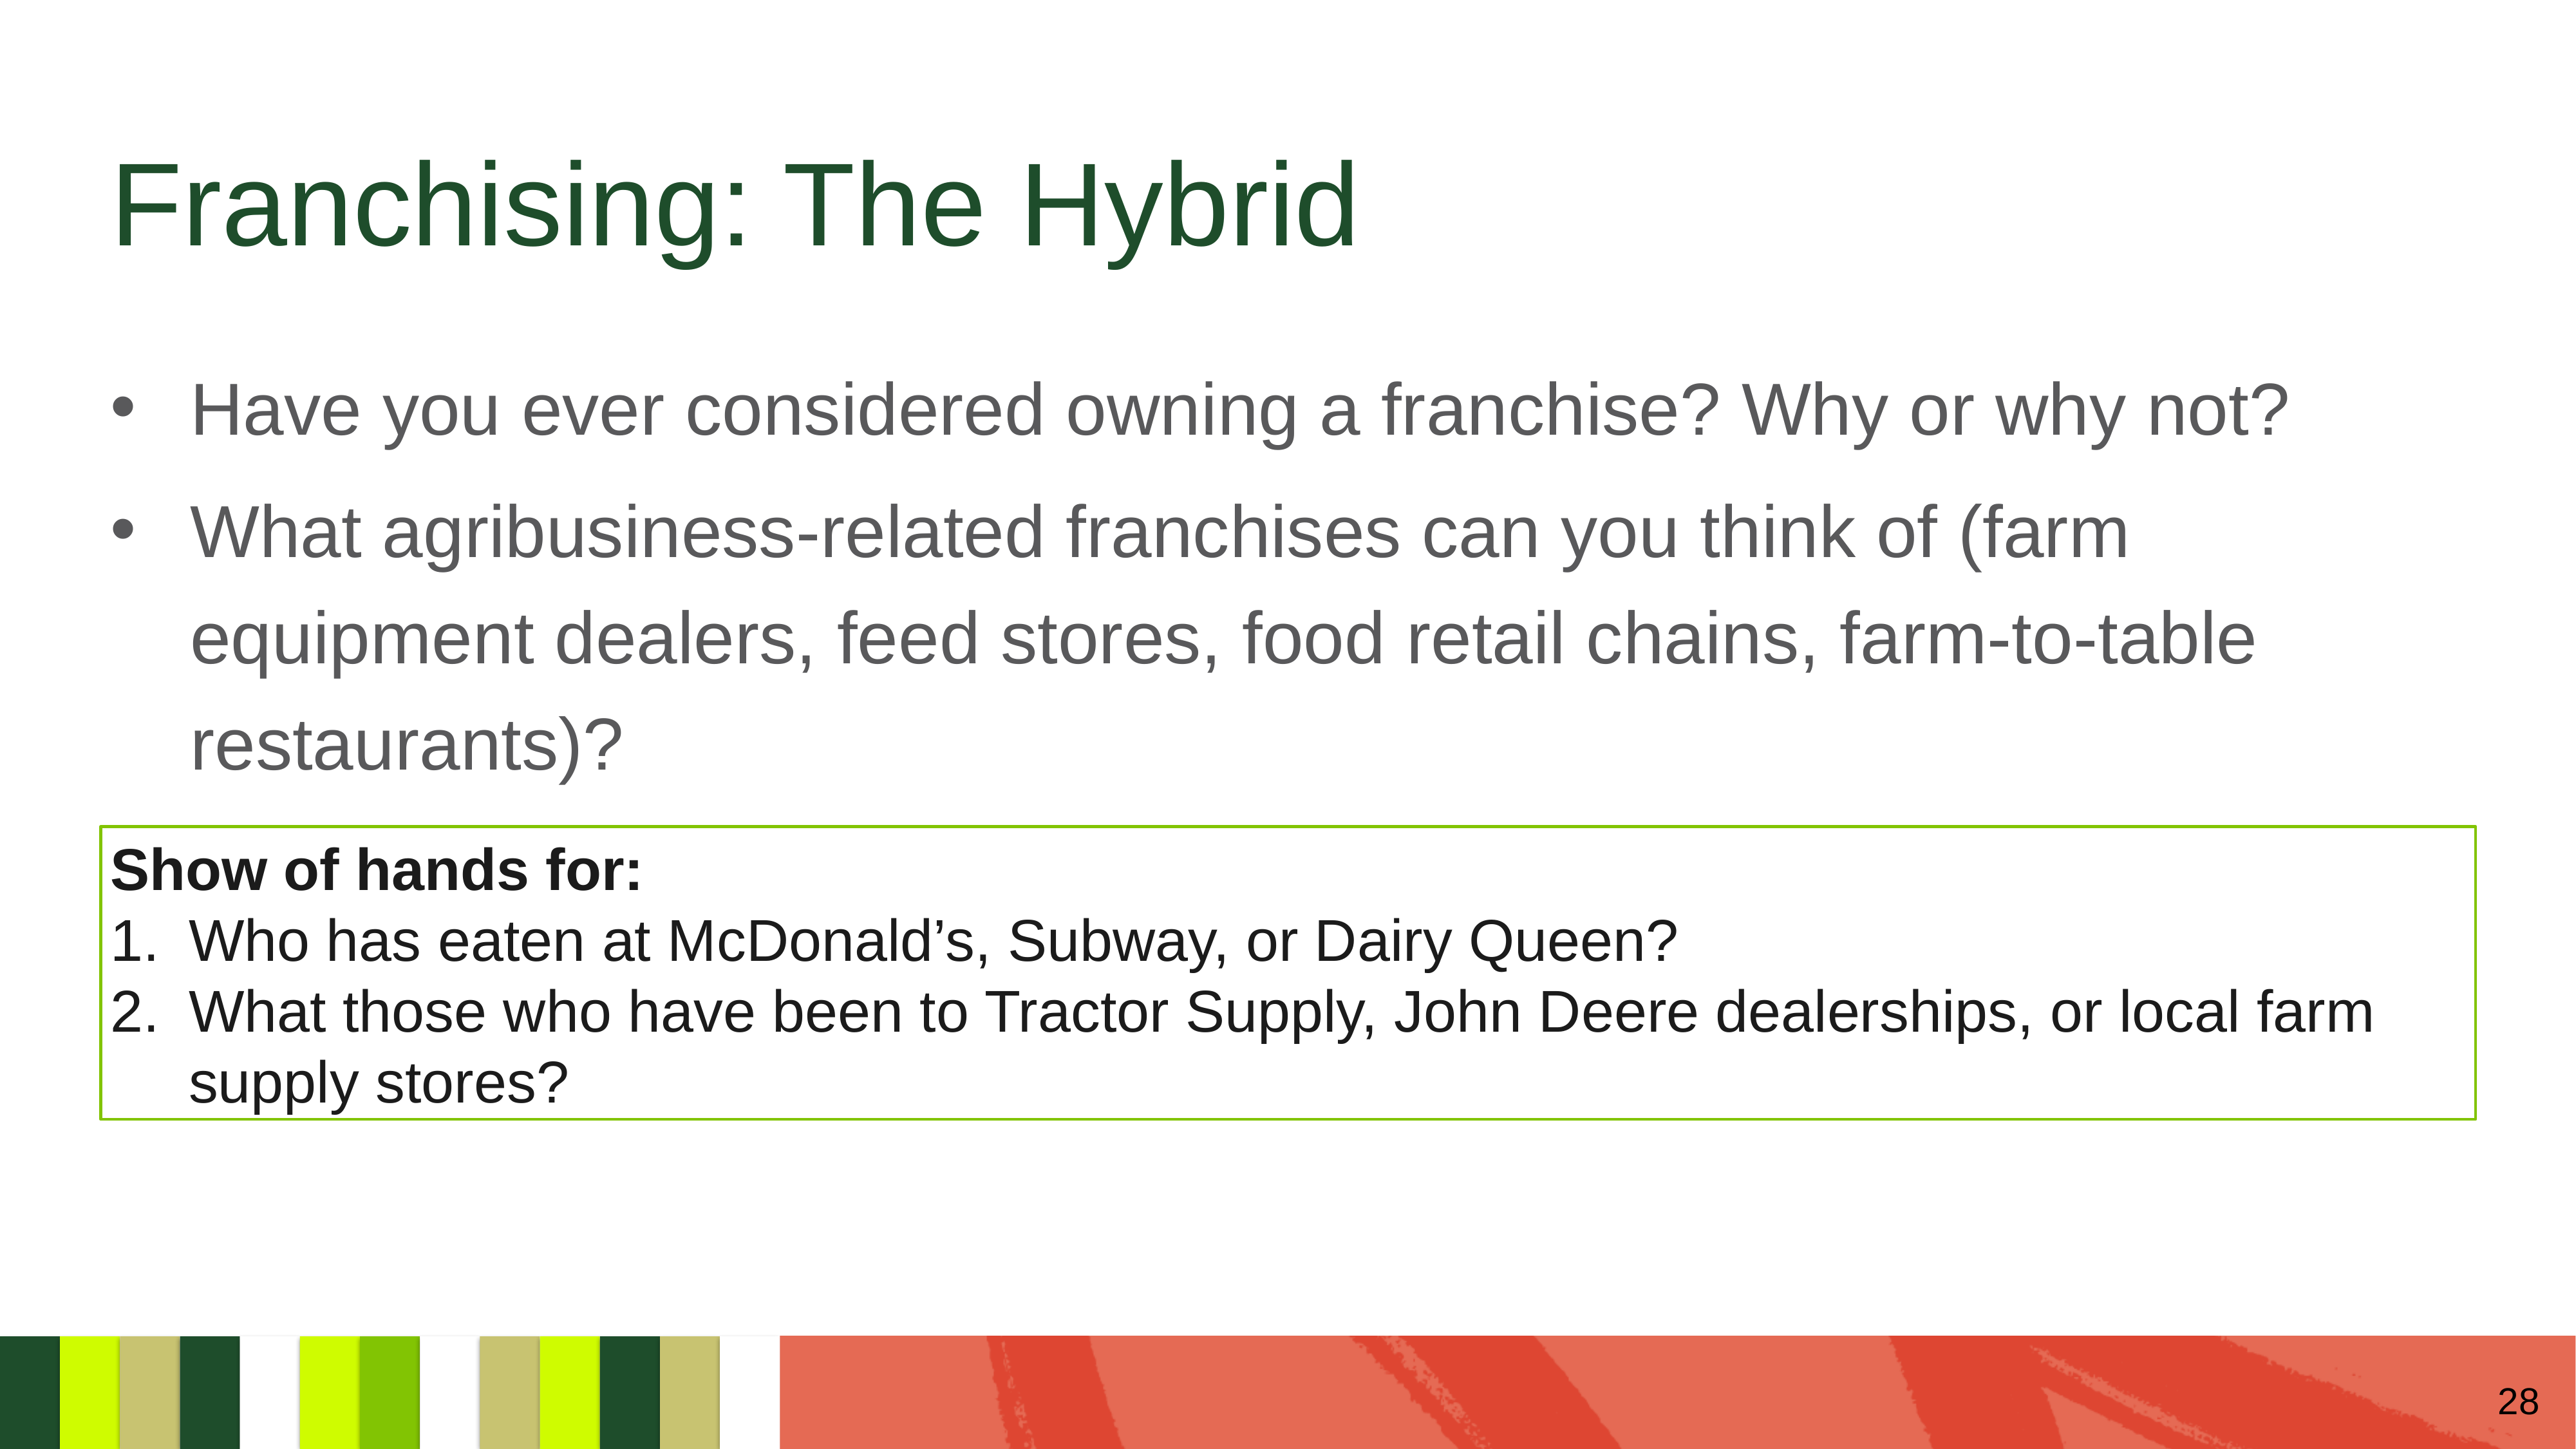

# Franchising: The Hybrid
Have you ever considered owning a franchise? Why or why not?
What agribusiness-related franchises can you think of (farm equipment dealers, feed stores, food retail chains, farm-to-table restaurants)?
Show of hands for:
Who has eaten at McDonald’s, Subway, or Dairy Queen?
What those who have been to Tractor Supply, John Deere dealerships, or local farm supply stores?
28